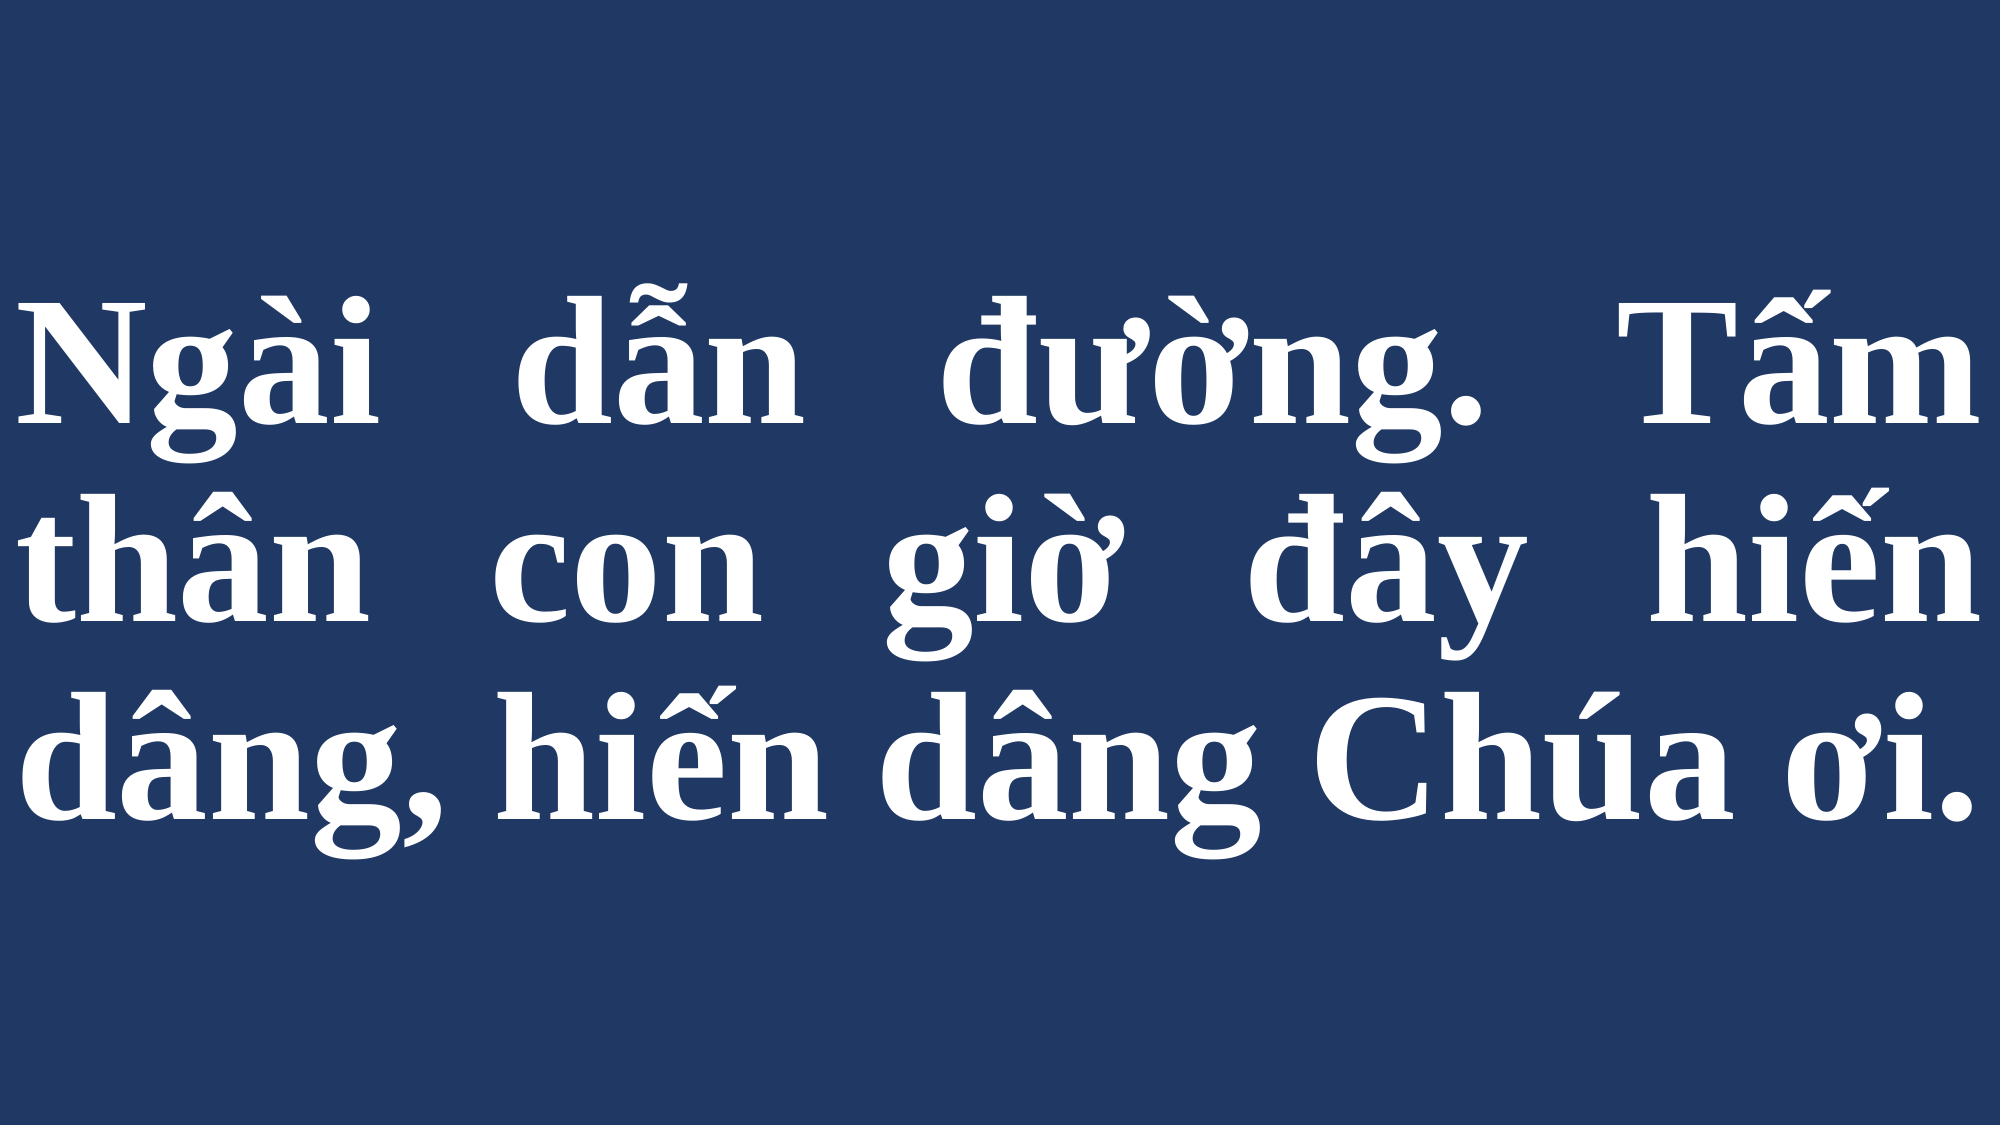

# Ngài dẫn đường. Tấm thân con giờ đây hiến dâng, hiến dâng Chúa ơi.